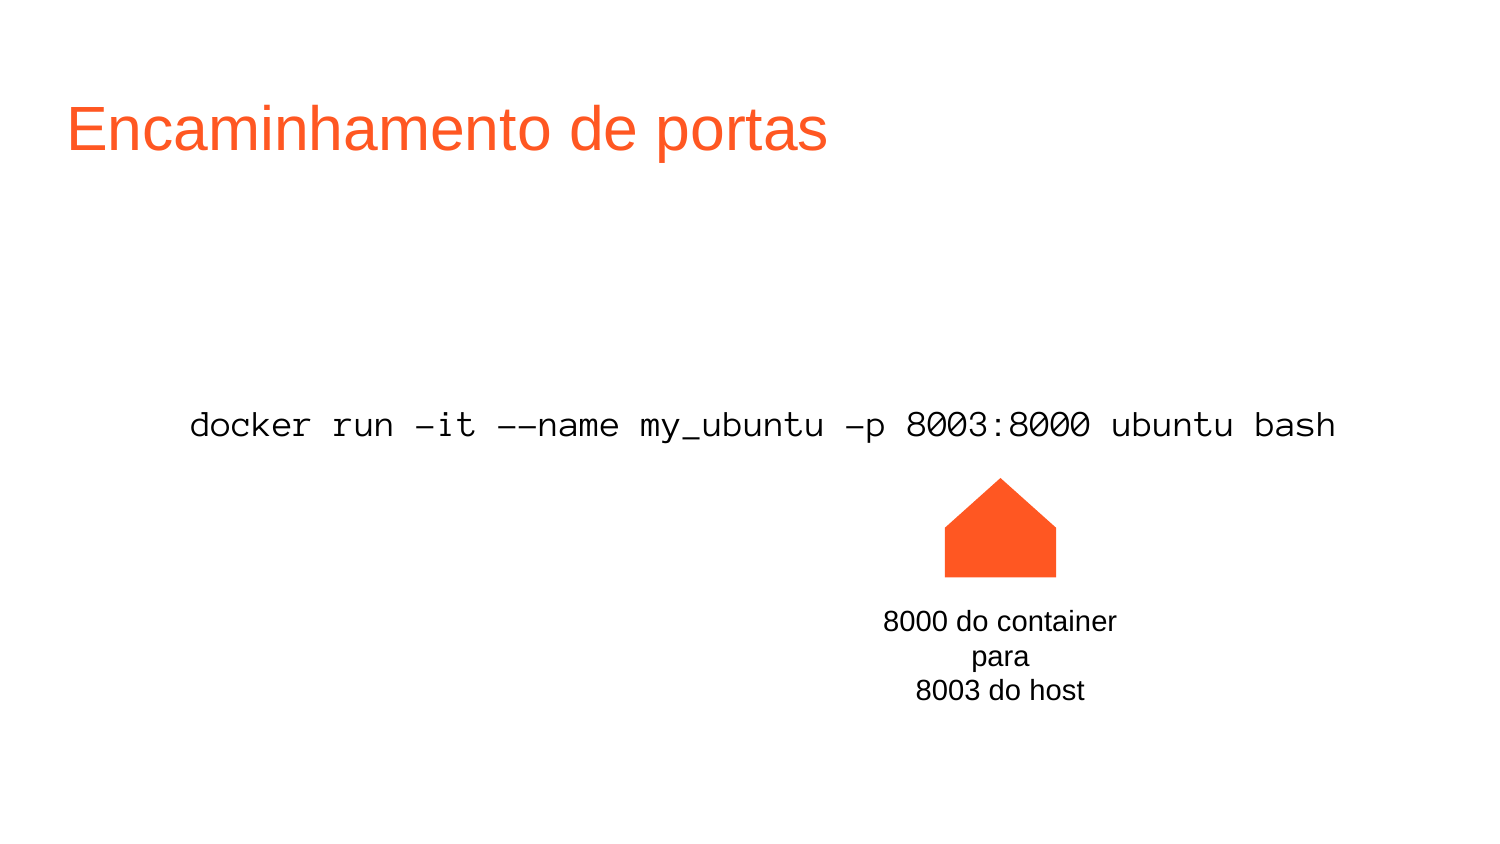

# Encaminhamento de portas
docker run -it --name my_ubuntu -p 8003:8000 ubuntu bash

8000 do container
para
8003 do host